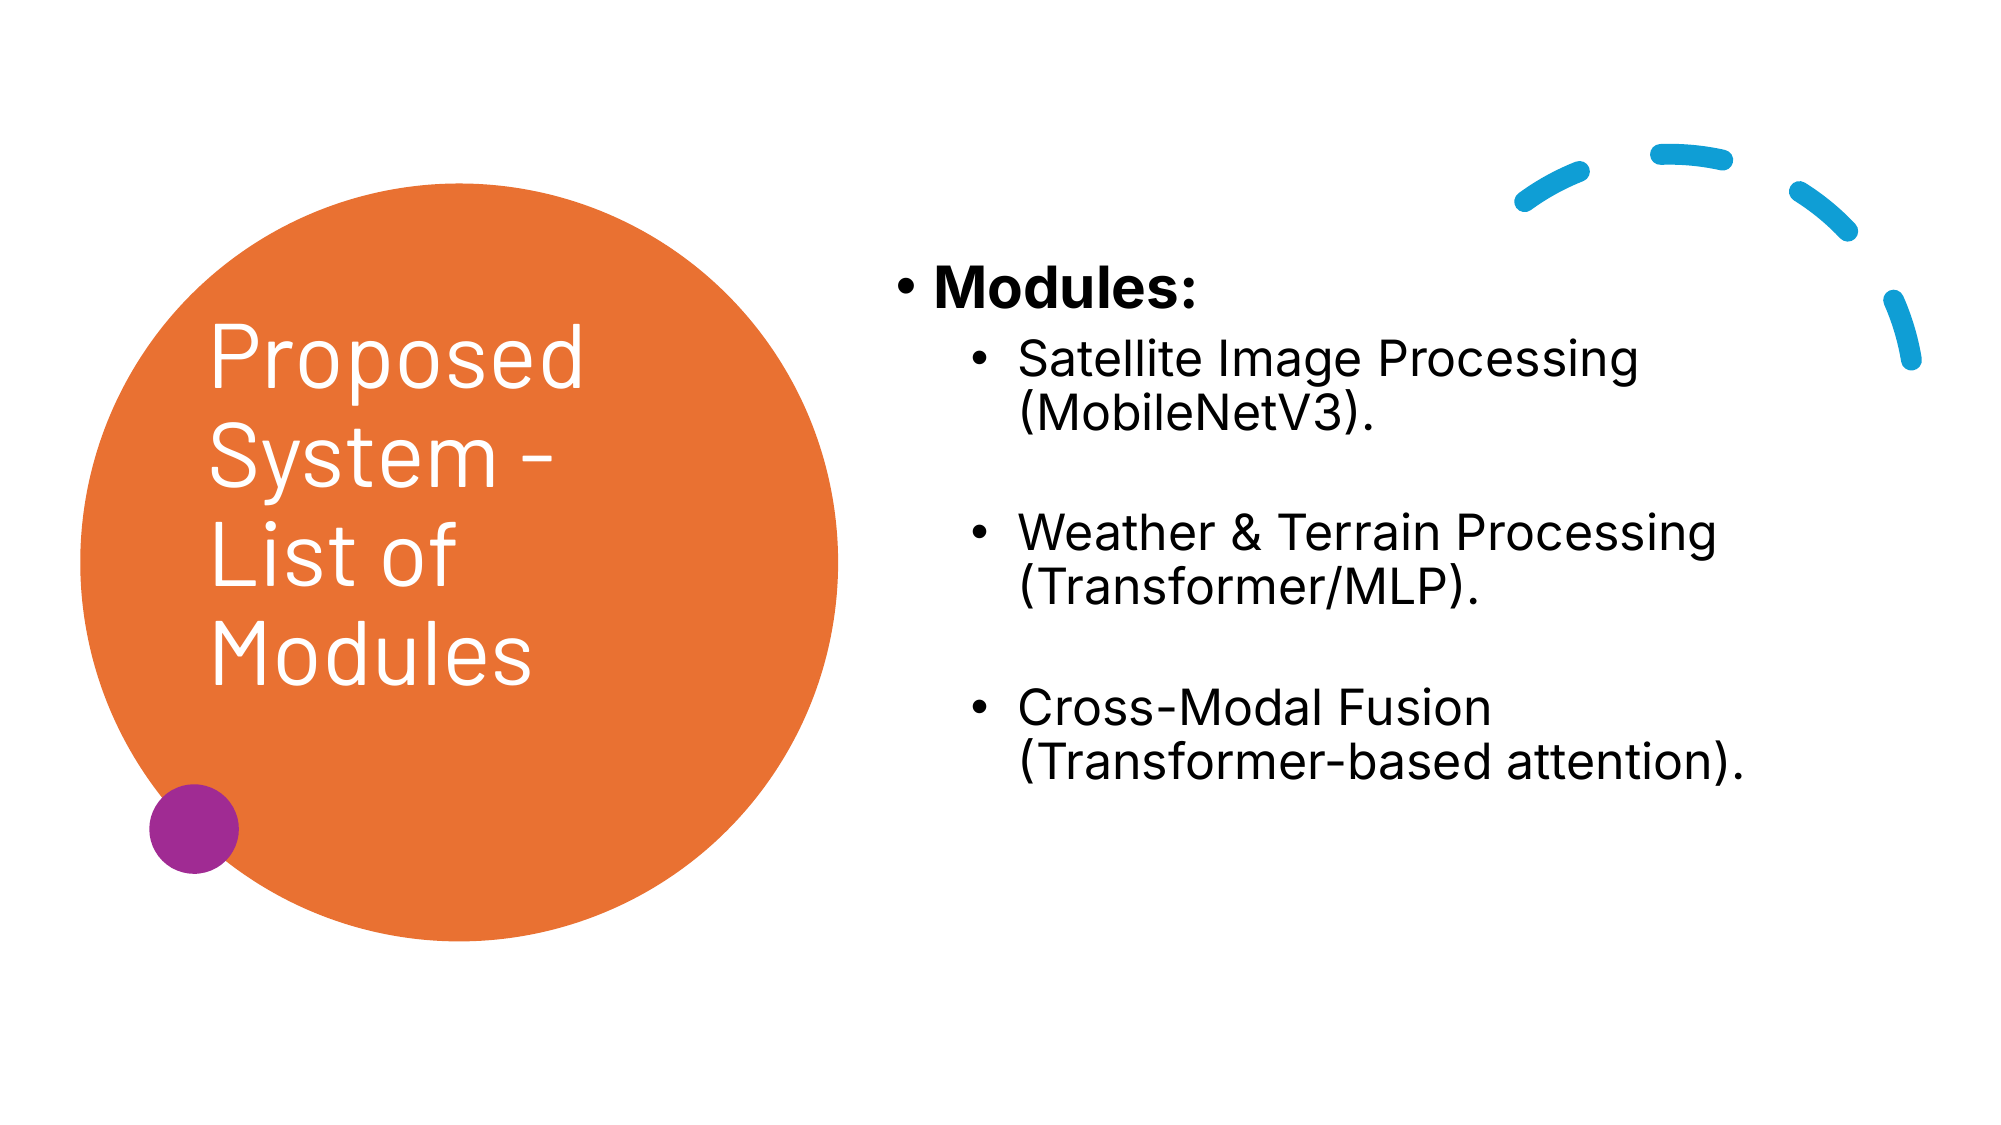

# Proposed System - List of Modules
Modules:
Satellite Image Processing (MobileNetV3).

Weather & Terrain Processing (Transformer/MLP).

Cross-Modal Fusion (Transformer-based attention).